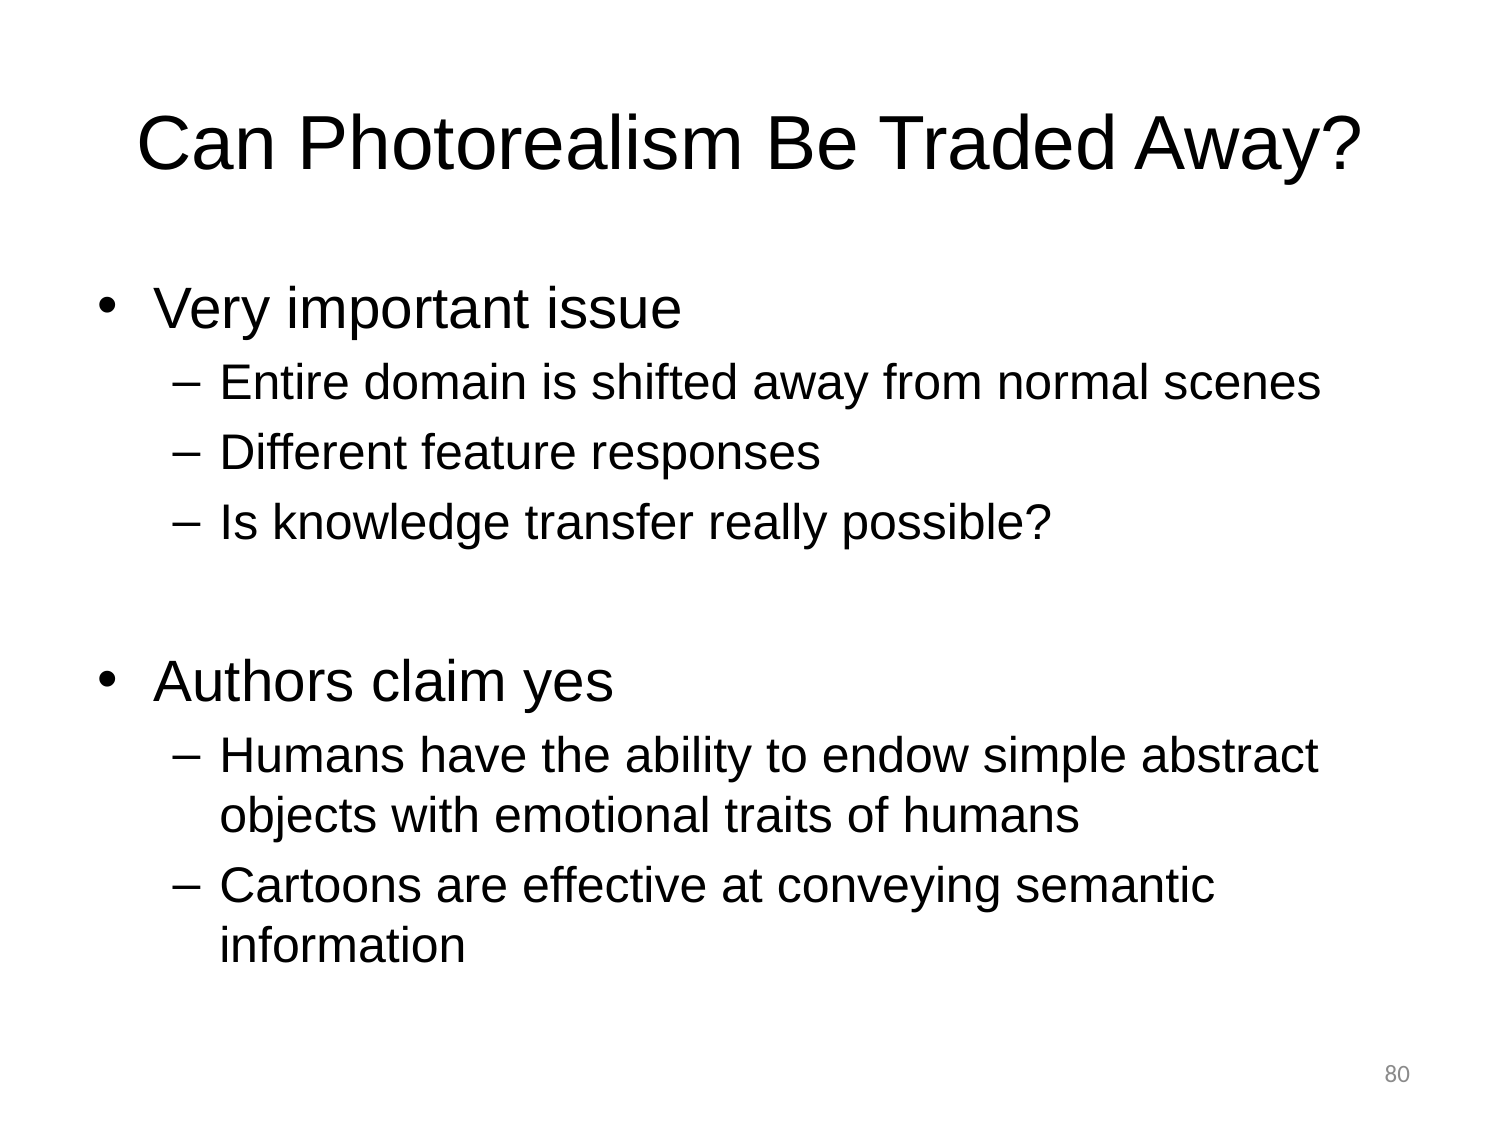

# Can Photorealism Be Traded Away?
Very important issue
Entire domain is shifted away from normal scenes
Different feature responses
Is knowledge transfer really possible?

Authors claim yes
Humans have the ability to endow simple abstract objects with emotional traits of humans
Cartoons are effective at conveying semantic information
80